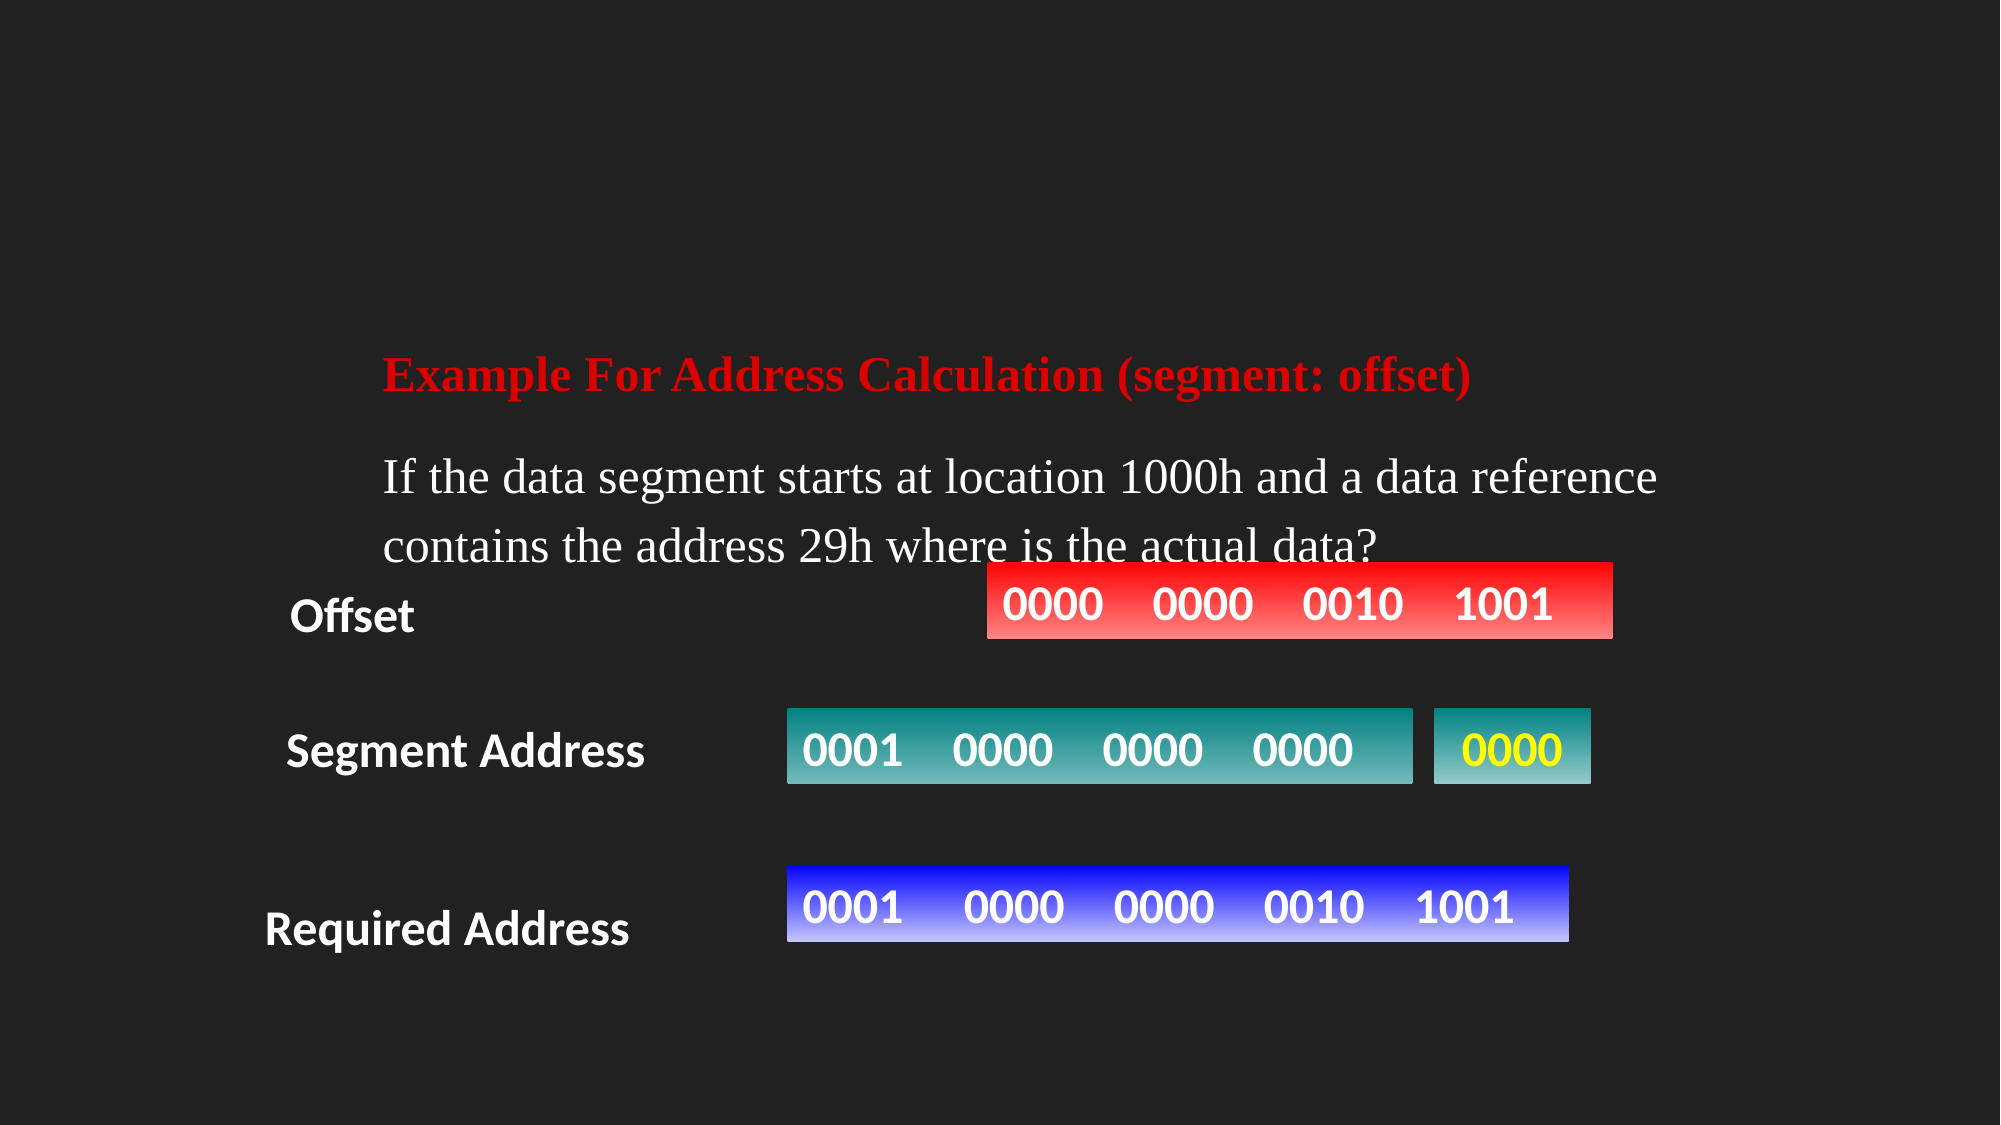

#
Example For Address Calculation (segment: offset)
If the data segment starts at location 1000h and a data reference contains the address 29h where is the actual data?
0000	0000	0010	1001
Offset
0001	0000	0000	0000
0000
Segment Address
0001	 0000	 0000	 0010	 1001
Required Address